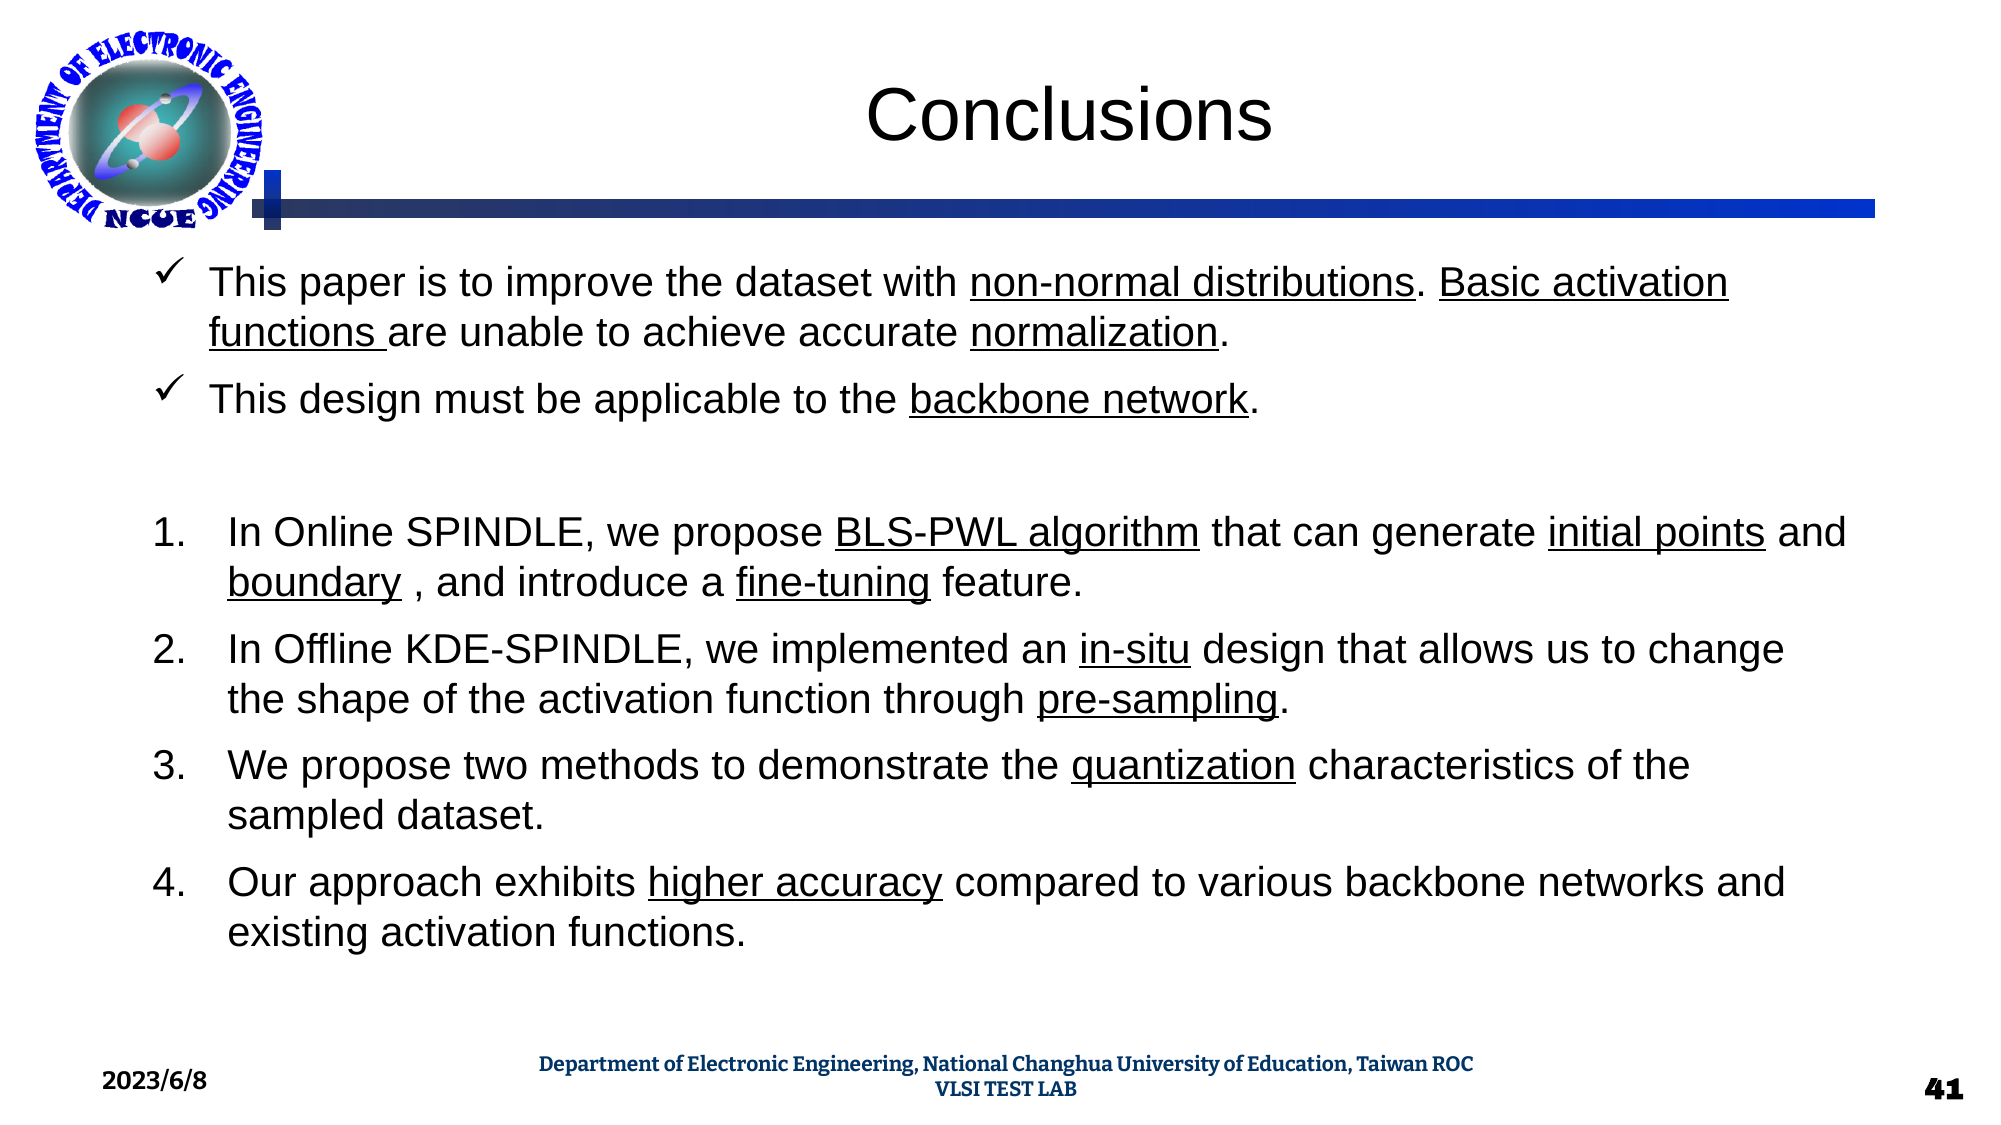

# Conclusions
This paper is to improve the dataset with non-normal distributions. Basic activation functions are unable to achieve accurate normalization.
This design must be applicable to the backbone network.

In Online SPINDLE, we propose BLS-PWL algorithm that can generate initial points and boundary , and introduce a fine-tuning feature.
In Offline KDE-SPINDLE, we implemented an in-situ design that allows us to change the shape of the activation function through pre-sampling.
We propose two methods to demonstrate the quantization characteristics of the sampled dataset.
Our approach exhibits higher accuracy compared to various backbone networks and existing activation functions.
 Department of Electronic Engineering, National Changhua University of Education, Taiwan ROC
VLSI TEST LAB
2023/6/8
41